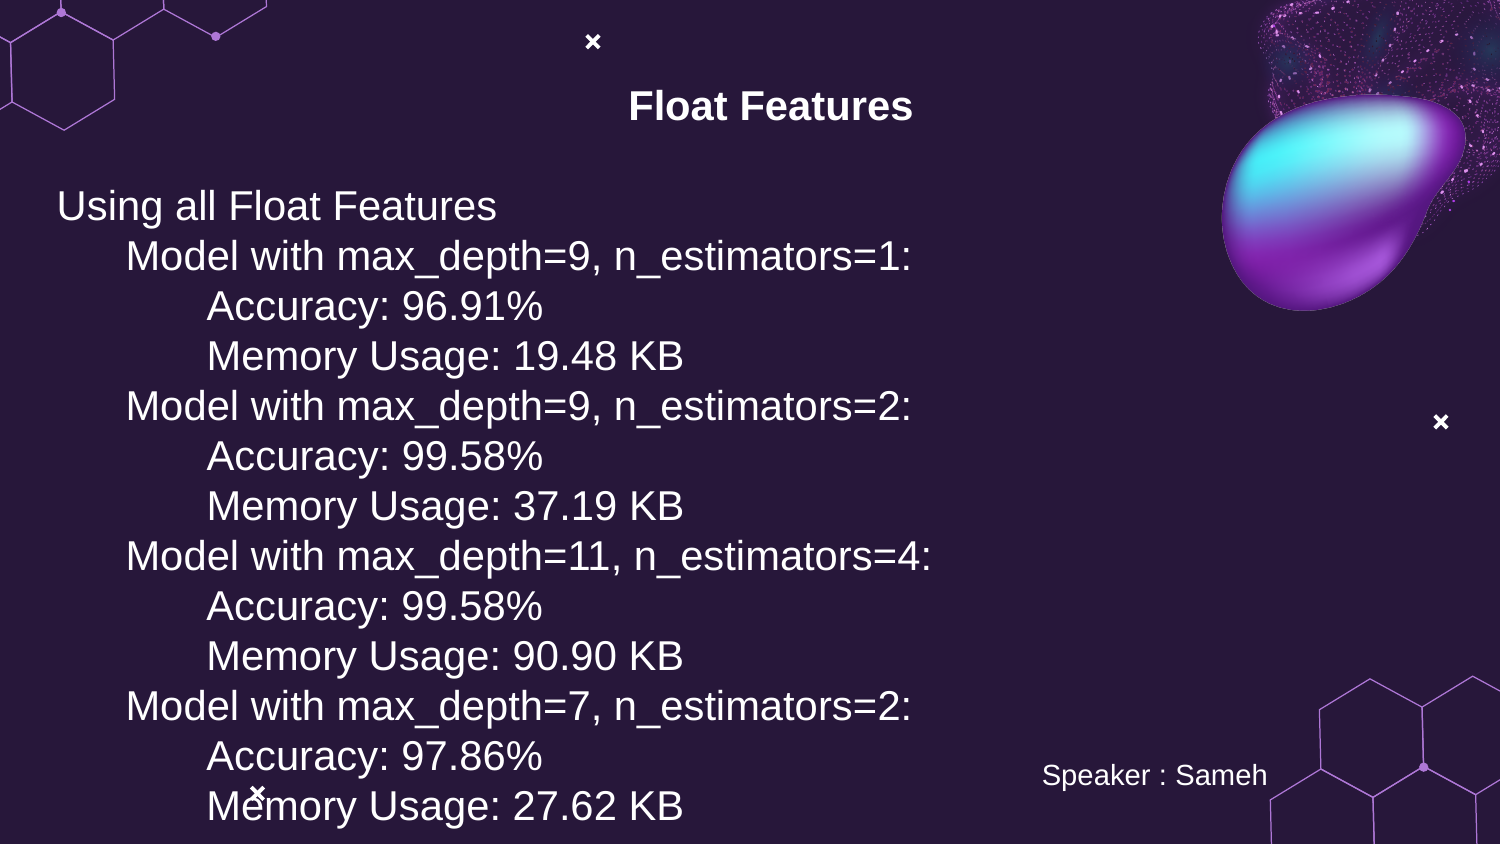

Float Features

Using all Float Features
      Model with max_depth=9, n_estimators=1:
	Accuracy: 96.91%
	Memory Usage: 19.48 KB
      Model with max_depth=9, n_estimators=2:
	Accuracy: 99.58%
	Memory Usage: 37.19 KB
      Model with max_depth=11, n_estimators=4:
             Accuracy: 99.58%
             Memory Usage: 90.90 KB
      Model with max_depth=7, n_estimators=2:
             Accuracy: 97.86%
             Memory Usage: 27.62 KB
Speaker : Sameh